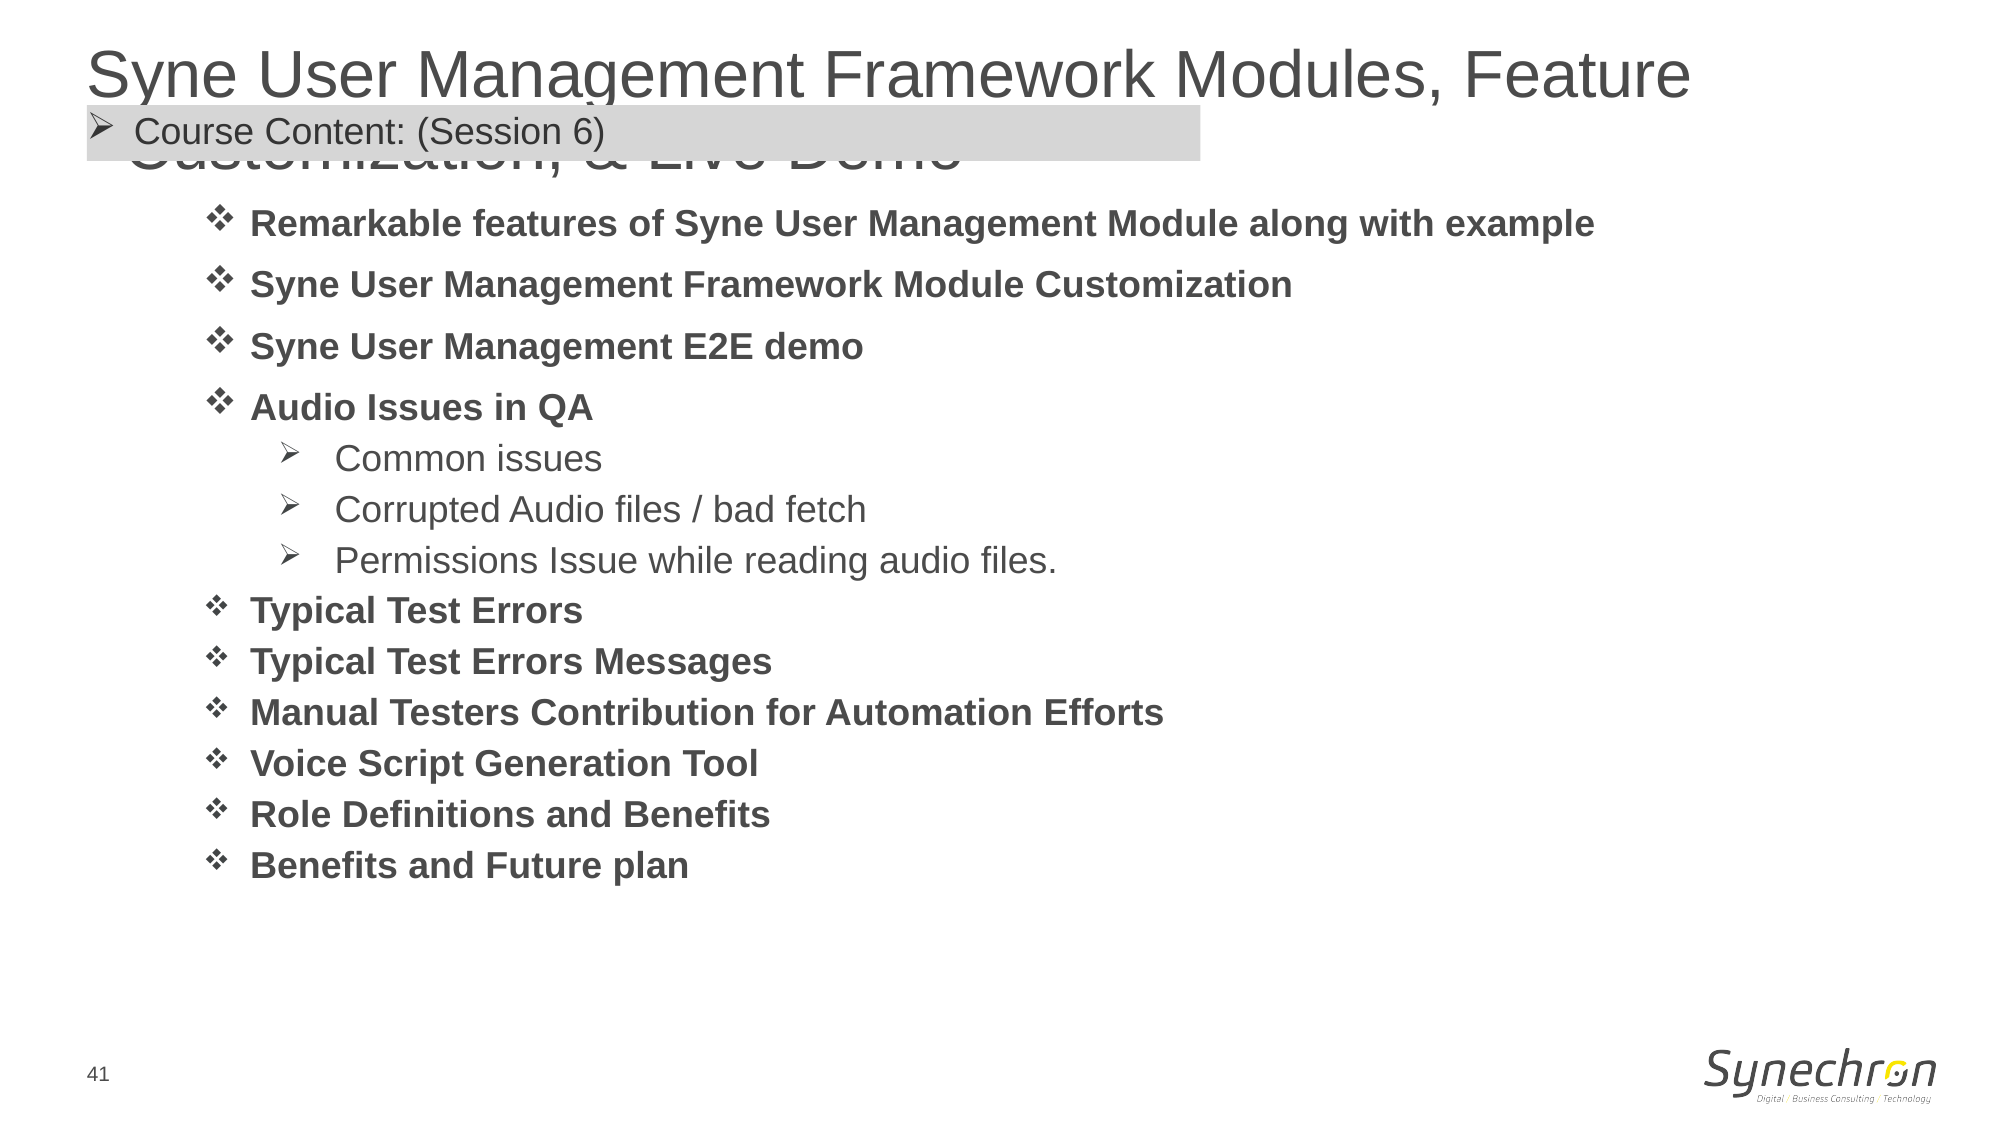

Syne User Management Framework Modules, Feature Customization, & Live Demo
Course Content: (Session 6)
Remarkable features of Syne User Management Module along with example
Syne User Management Framework Module Customization
Syne User Management E2E demo
Audio Issues in QA
Common issues
Corrupted Audio files / bad fetch
Permissions Issue while reading audio files.
Typical Test Errors
Typical Test Errors Messages
Manual Testers Contribution for Automation Efforts
Voice Script Generation Tool
Role Definitions and Benefits
Benefits and Future plan
41